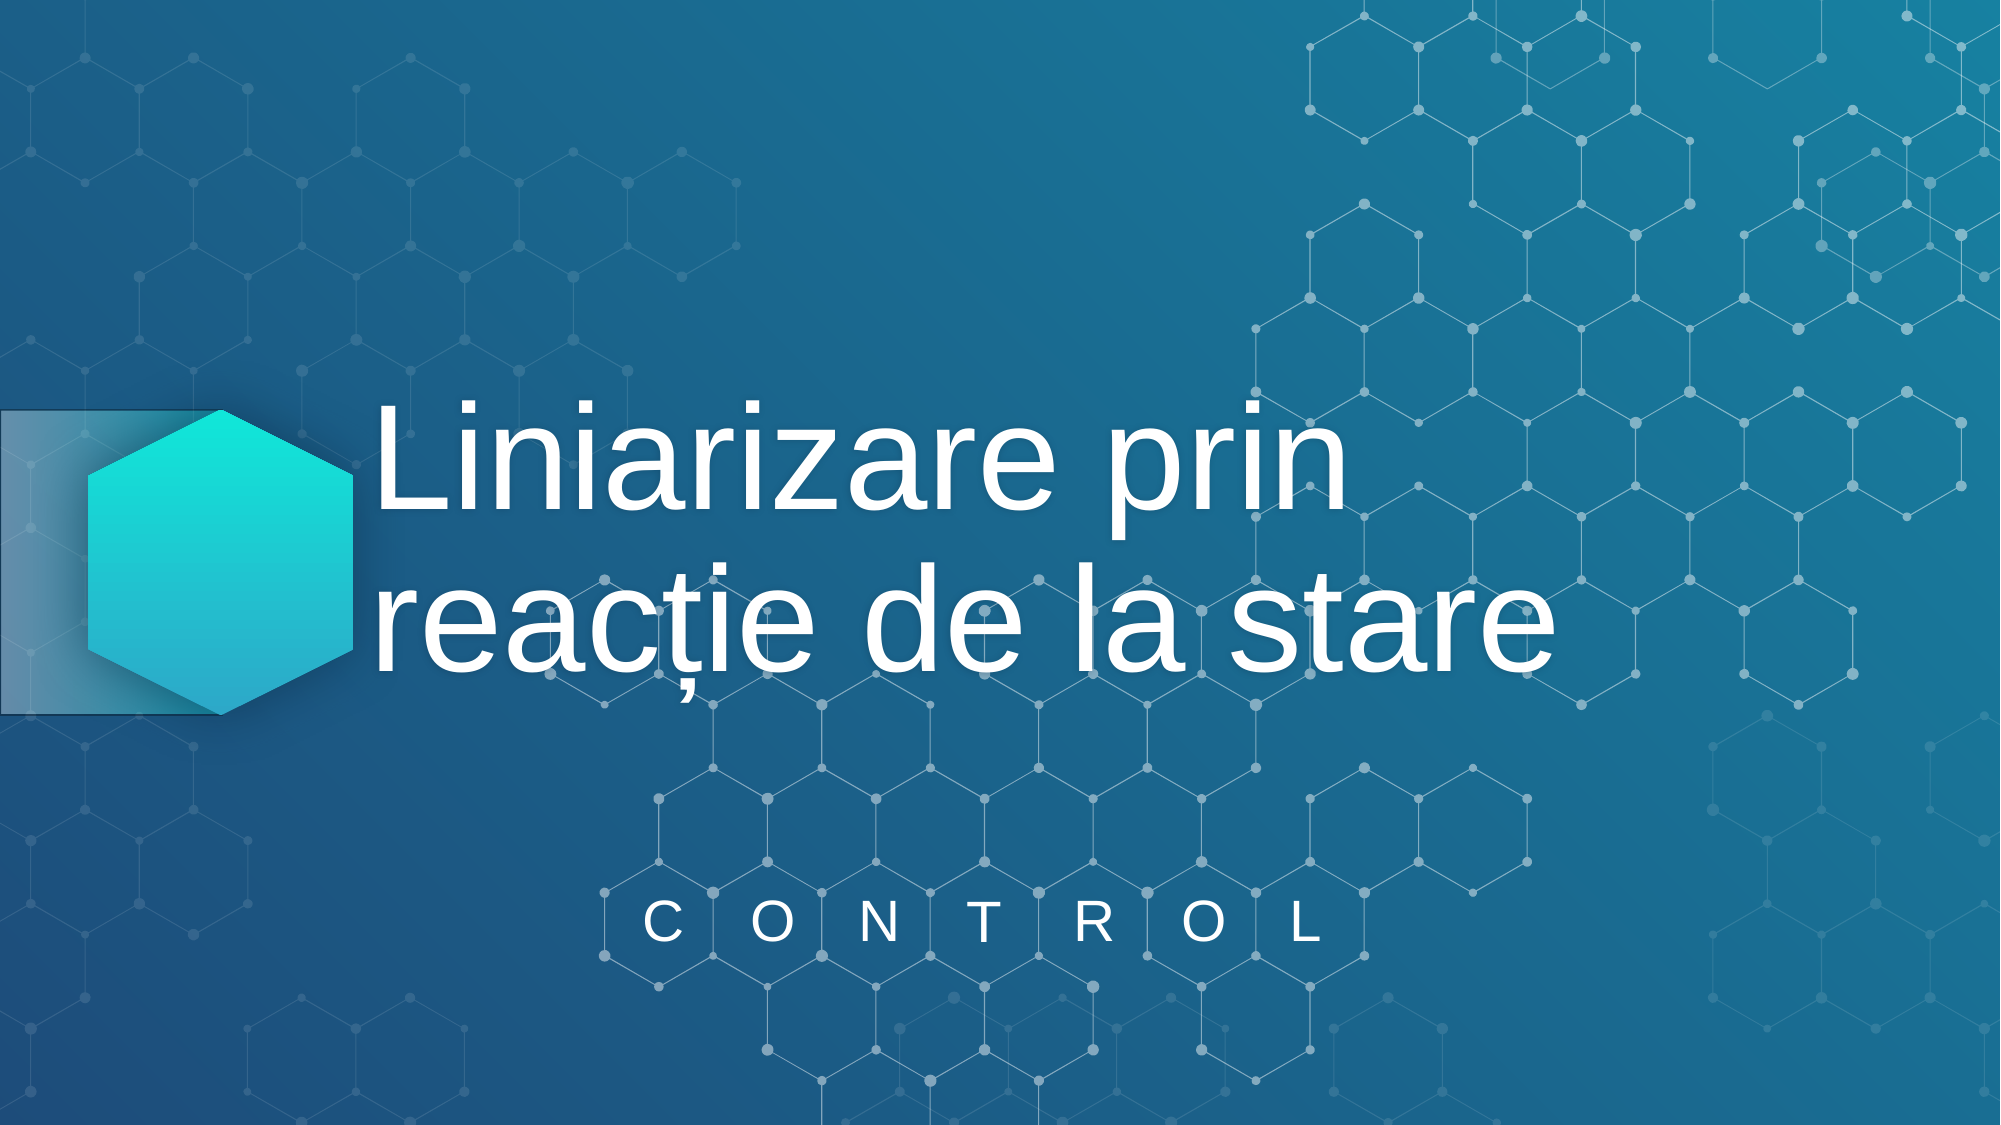

# Liniarizare prin reacție de la stare
C
O
N
R
O
L
T